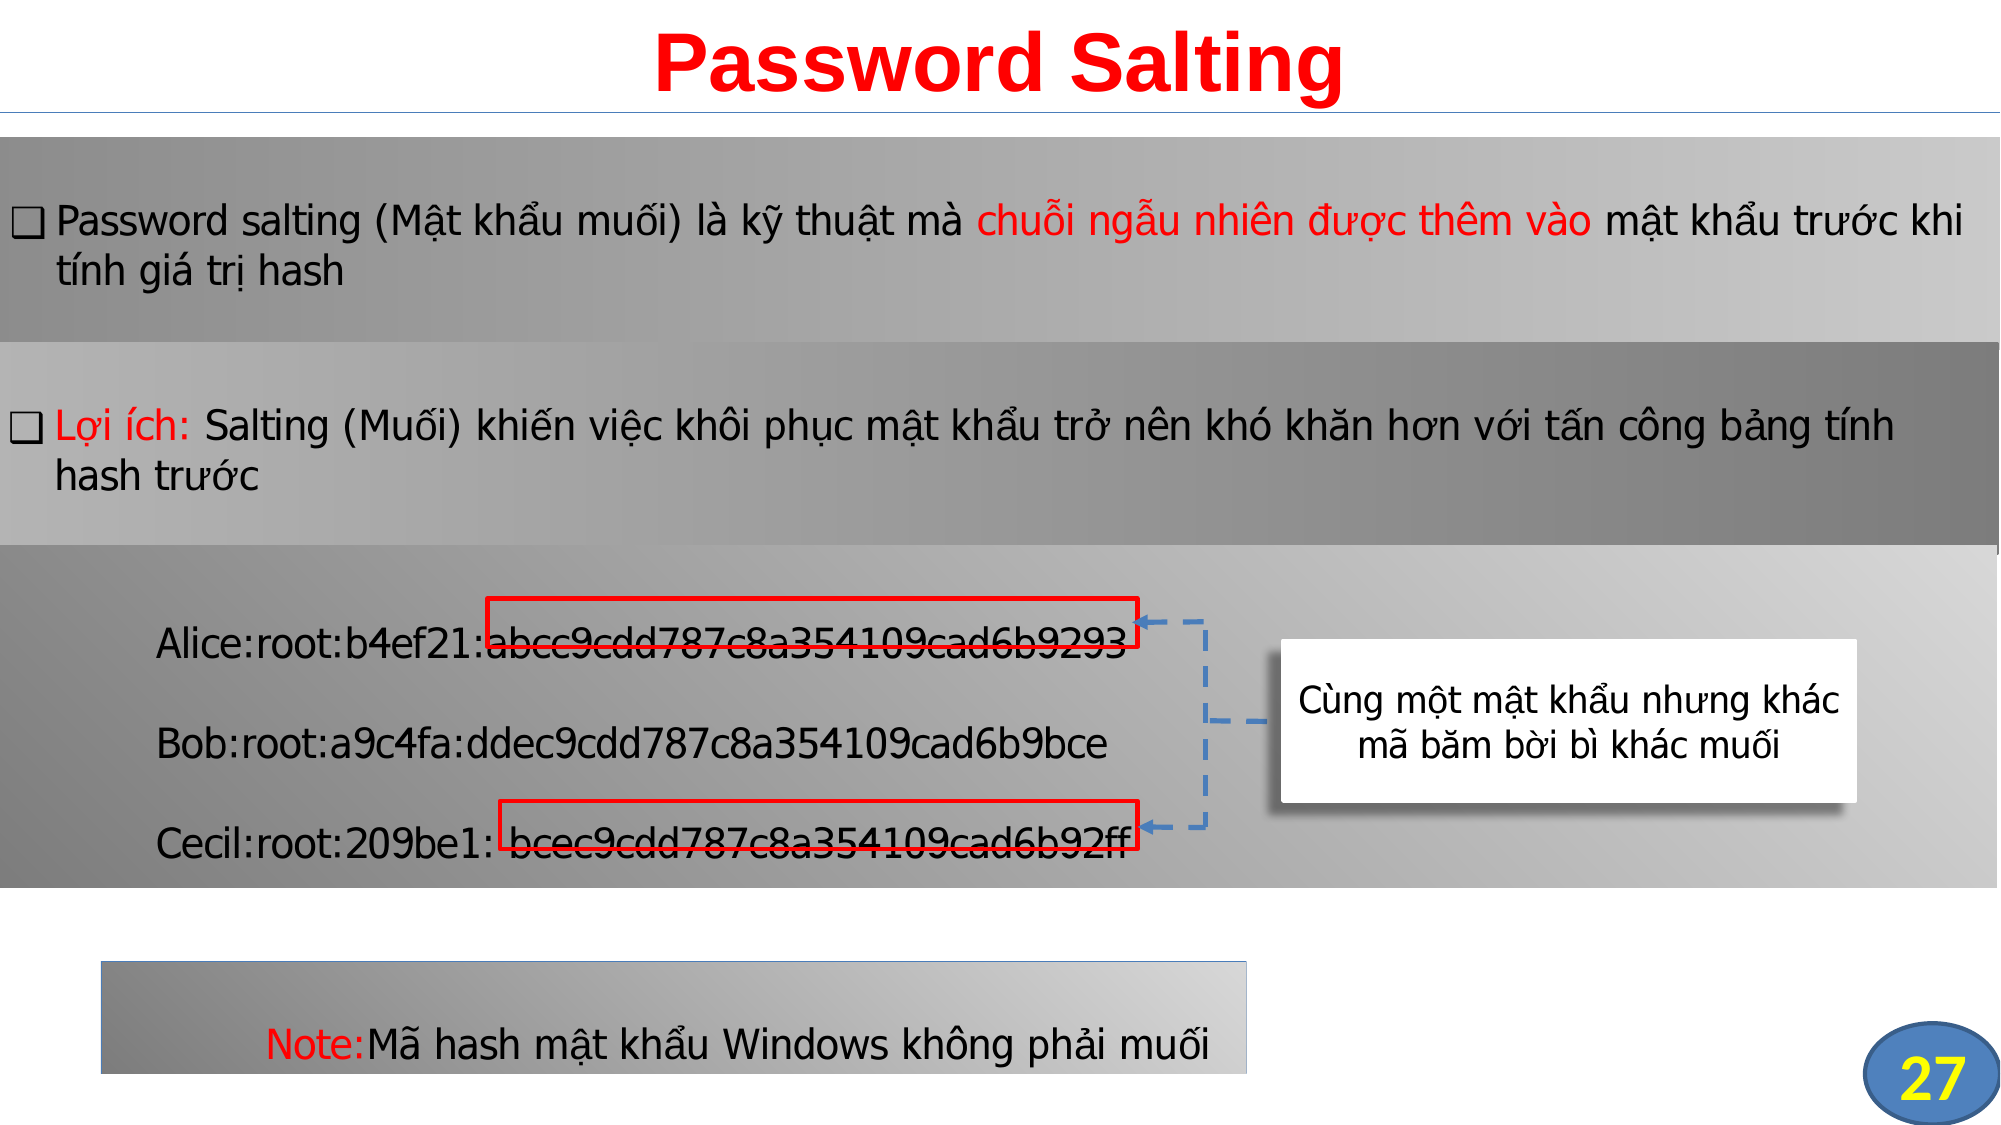

# Password Salting
Password salting (Mật khẩu muối) là kỹ thuật mà chuỗi ngẫu nhiên được thêm vào mật khẩu trước khi tính giá trị hash
Lợi ích: Salting (Muối) khiến việc khôi phục mật khẩu trở nên khó khăn hơn với tấn công bảng tính hash trước
	Alice:root:b4ef21:abcc9cdd787c8a354109cad6b9293
	Bob:root:a9c4fa:ddec9cdd787c8a354109cad6b9bce
	Cecil:root:209be1: bcec9cdd787c8a354109cad6b92ff

Cùng một mật khẩu nhưng khác mã băm bời bì khác muối

	Note:Mã hash mật khẩu Windows không phải muối
27